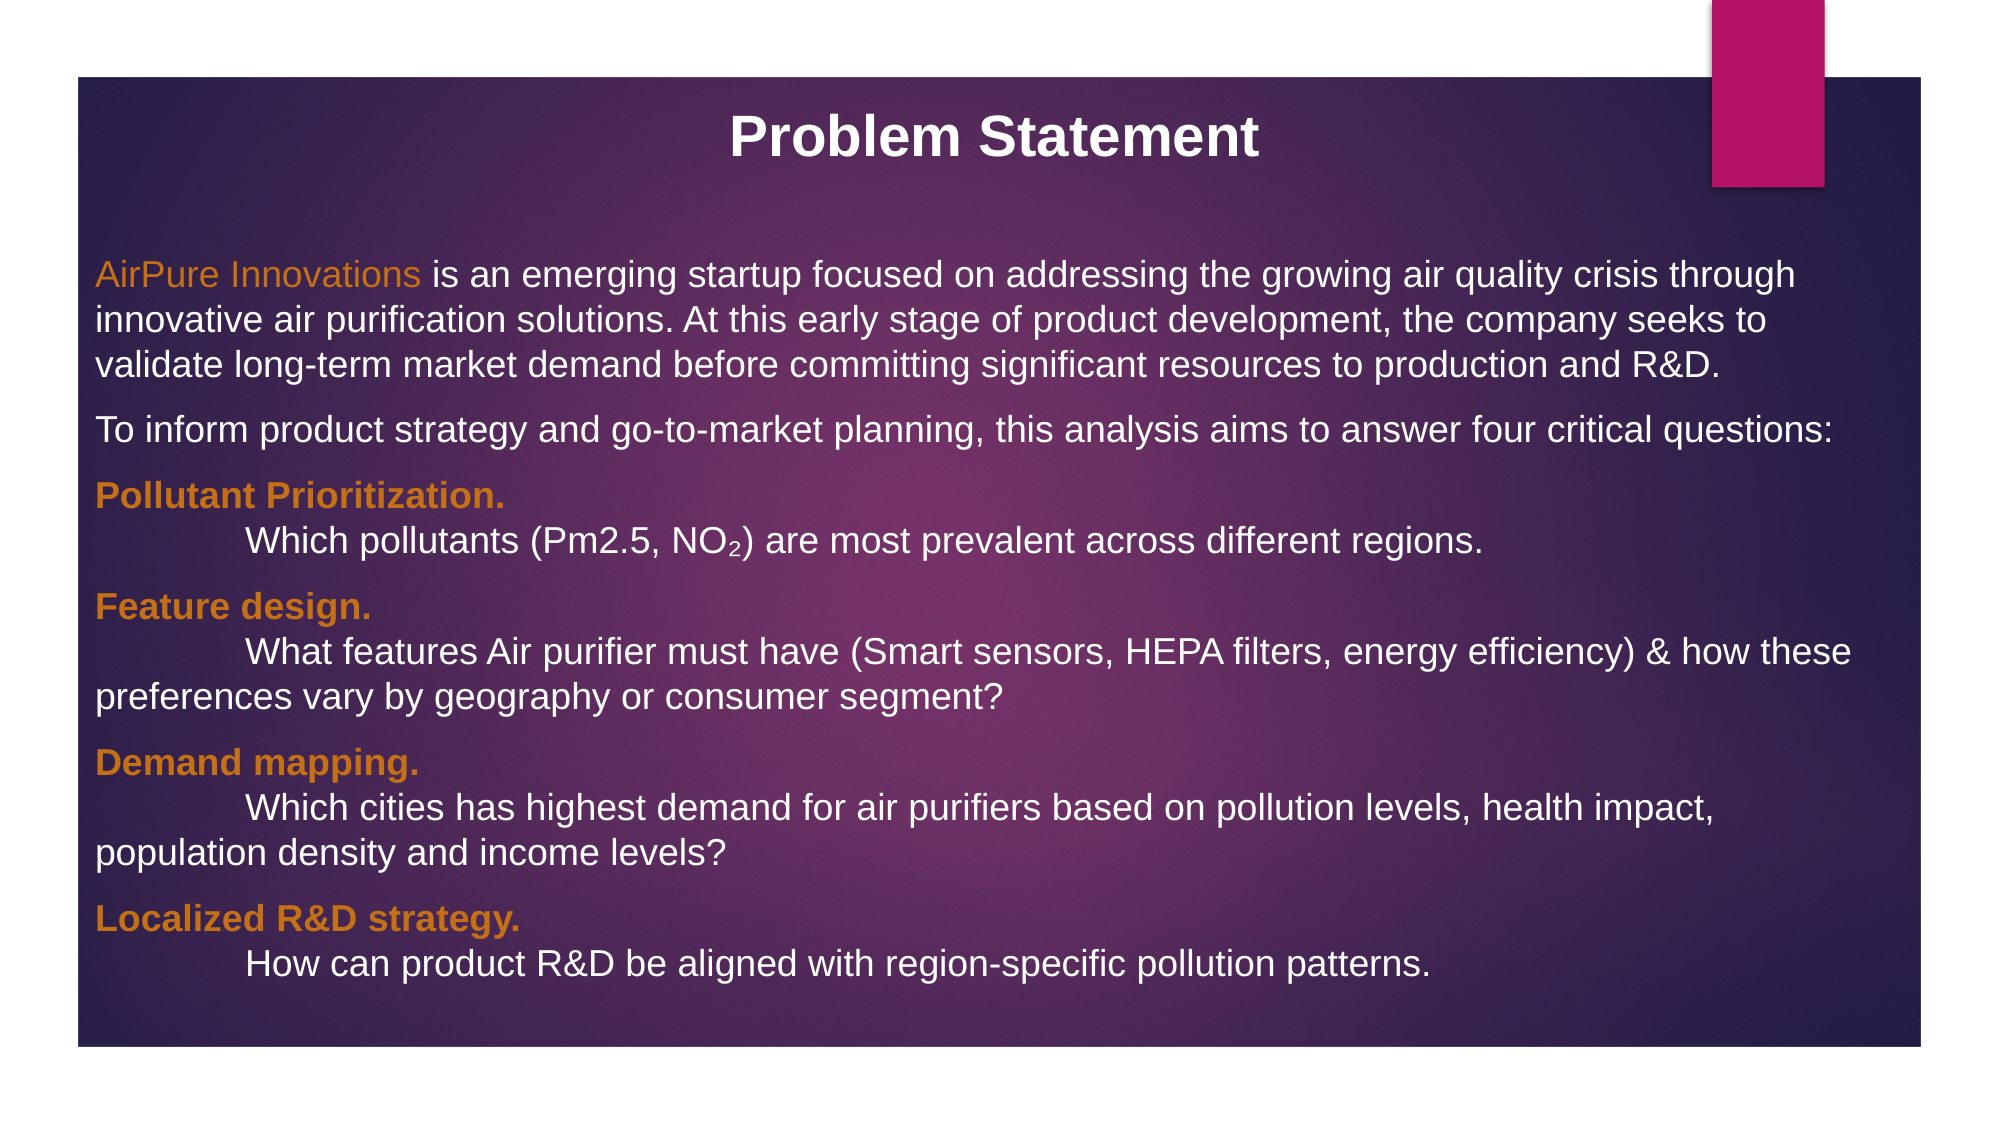

Problem Statement

AirPure Innovations is an emerging startup focused on addressing the growing air quality crisis through innovative air purification solutions. At this early stage of product development, the company seeks to validate long-term market demand before committing significant resources to production and R&D.
To inform product strategy and go-to-market planning, this analysis aims to answer four critical questions:
Pollutant Prioritization.
	Which pollutants (Pm2.5, NO₂) are most prevalent across different regions.
Feature design.
	What features Air purifier must have (Smart sensors, HEPA filters, energy efficiency) & how these preferences vary by geography or consumer segment?
Demand mapping.
	Which cities has highest demand for air purifiers based on pollution levels, health impact, population density and income levels?
Localized R&D strategy.
	How can product R&D be aligned with region-specific pollution patterns.